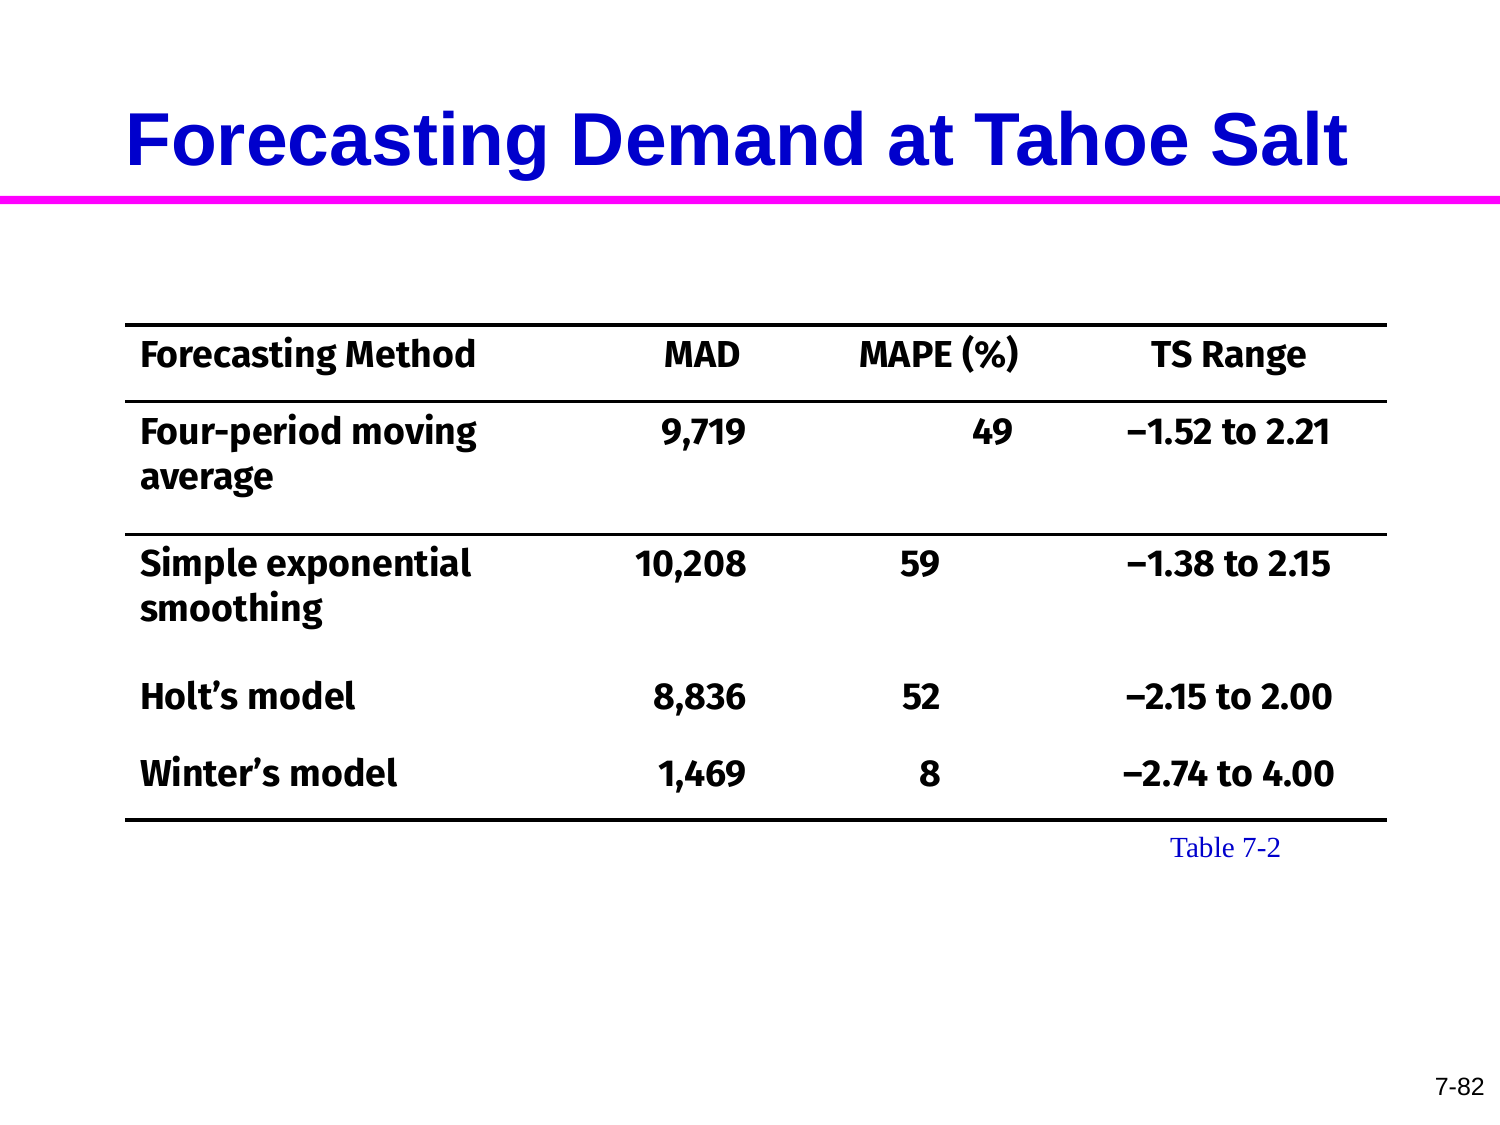

# Forecasting Demand at Tahoe Salt
| Forecasting Method | MAD | MAPE (%) | TS Range |
| --- | --- | --- | --- |
| Four-period moving average | 9,719 | 49 | –1.52 to 2.21 |
| Simple exponential smoothing | 10,208 | 59 | –1.38 to 2.15 |
| Holt’s model | 8,836 | 52 | –2.15 to 2.00 |
| Winter’s model | 1,469 | 8 | –2.74 to 4.00 |
Table 7-2
7-82